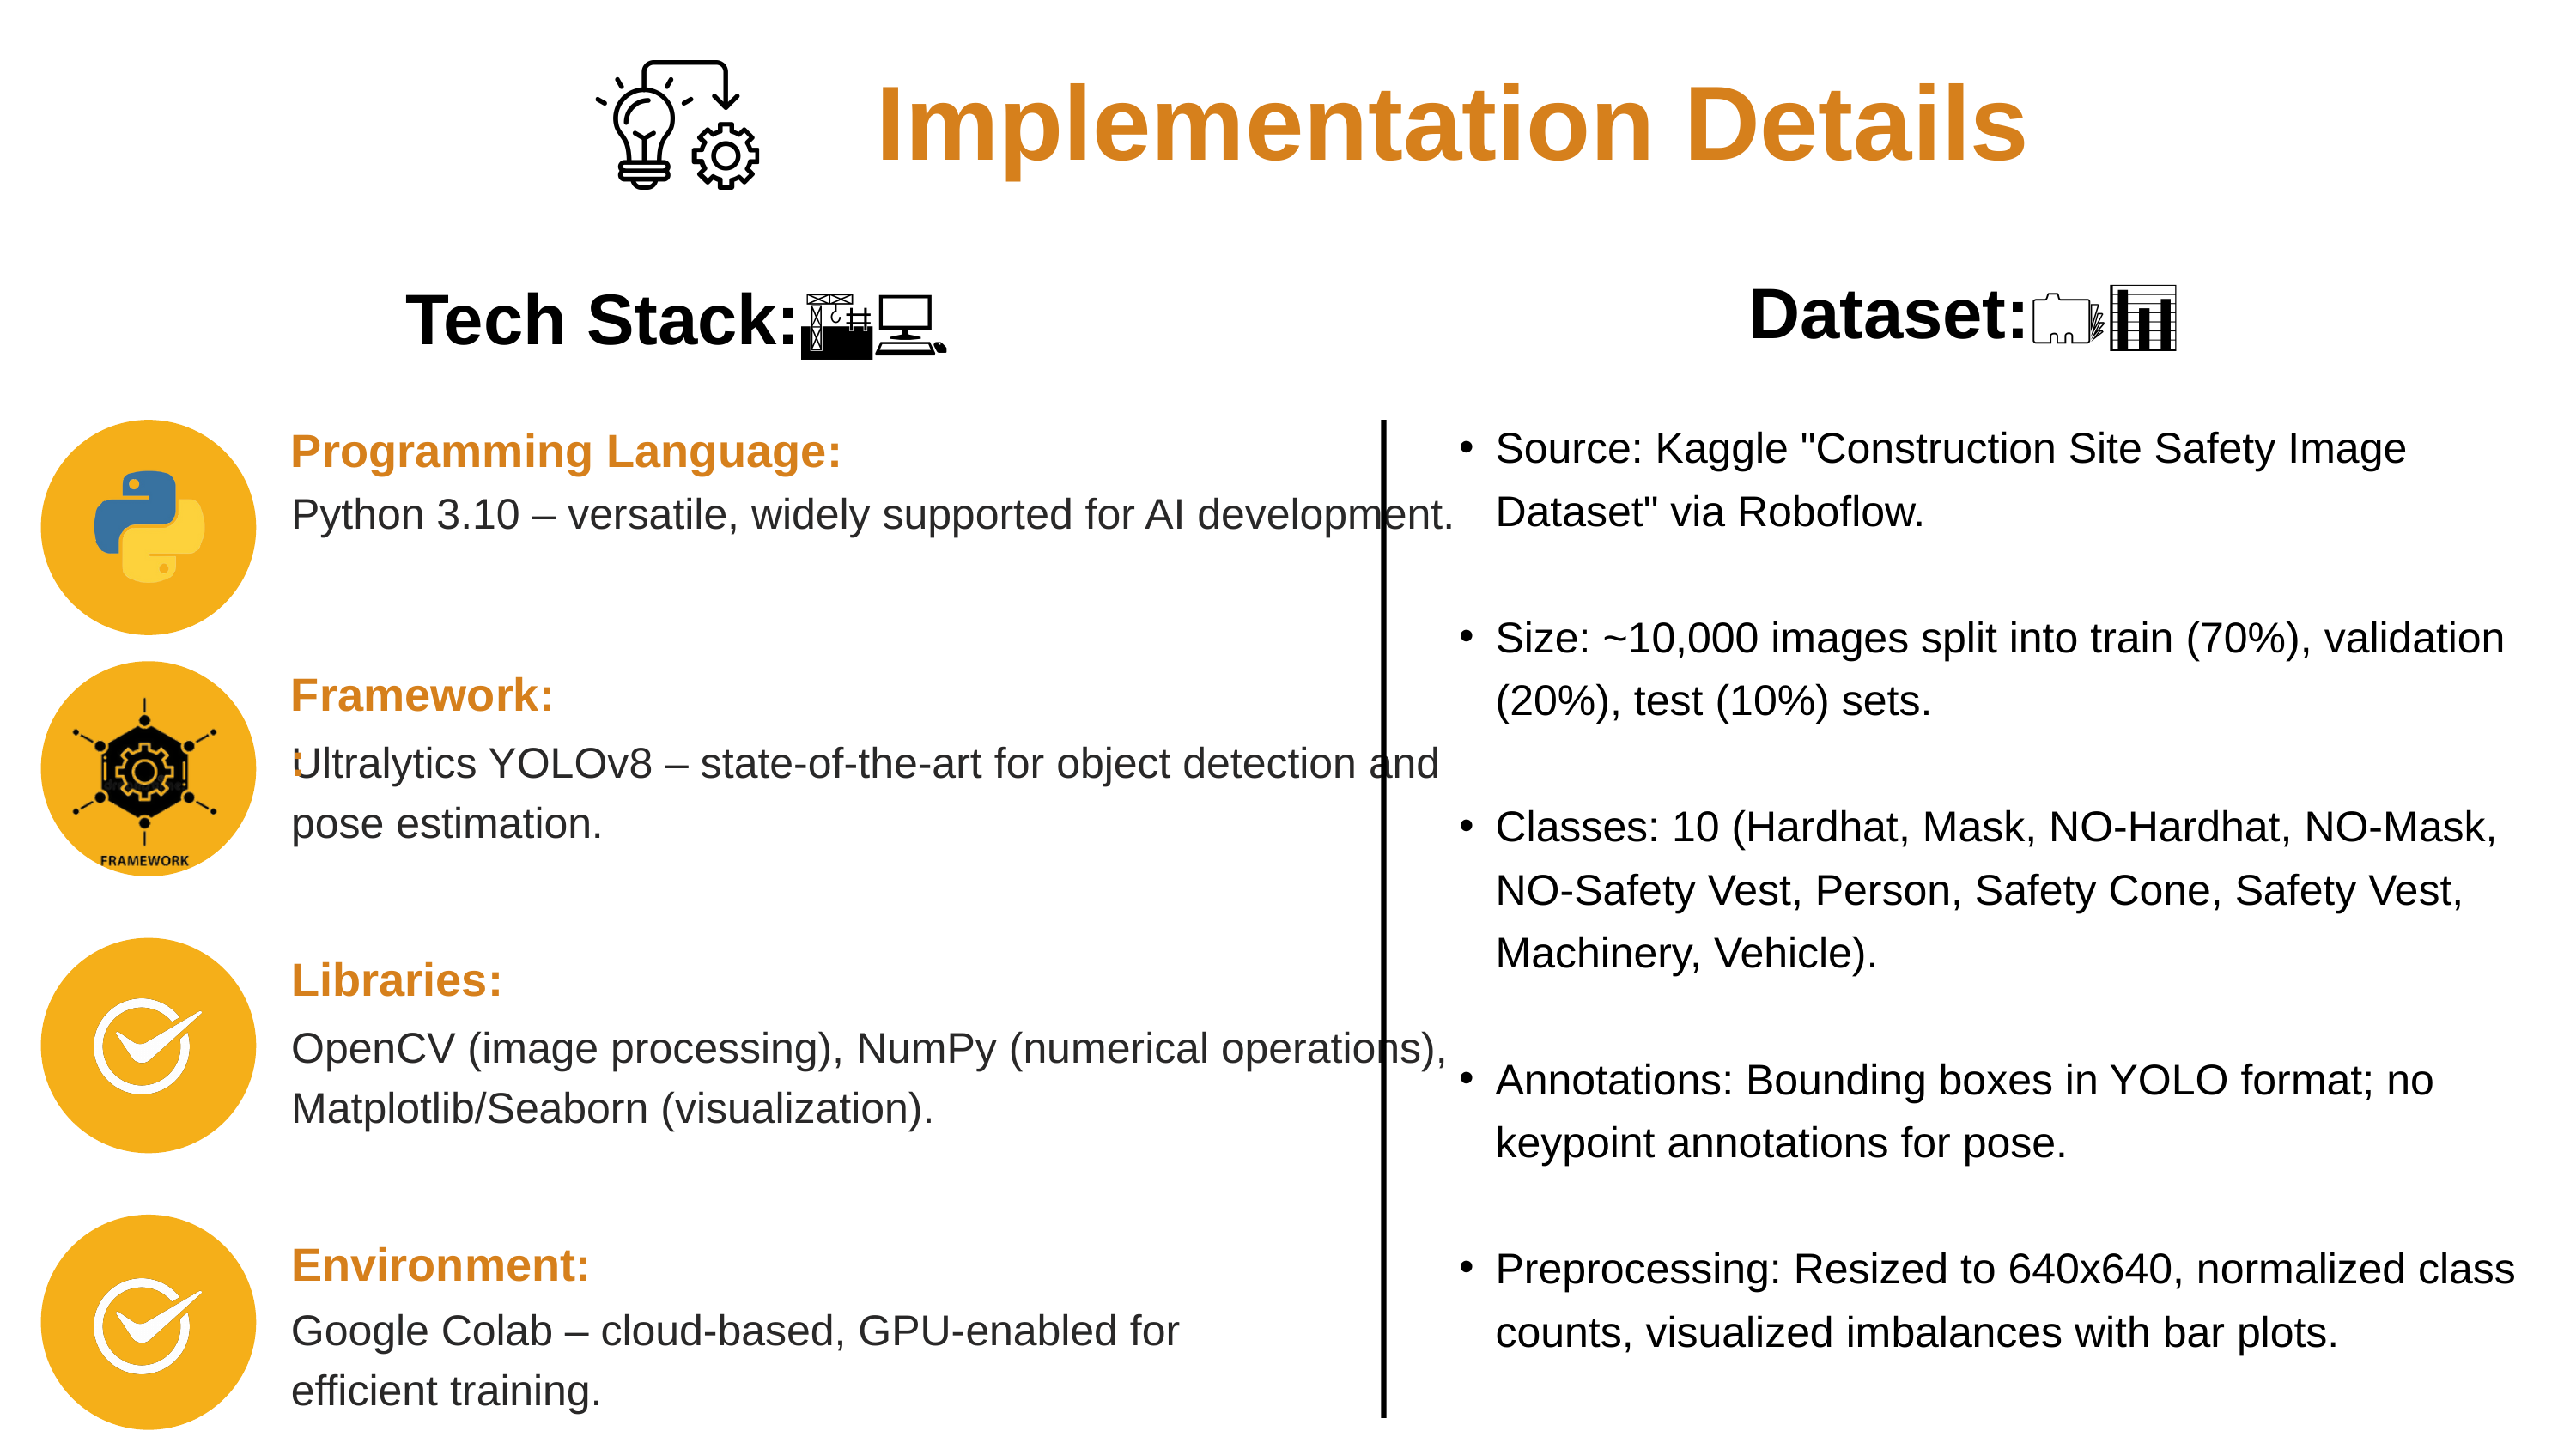

Implementation Details
Dataset:🗂️📊
Tech Stack:🏗️💻
Source: Kaggle "Construction Site Safety Image Dataset" via Roboflow.

Size: ~10,000 images split into train (70%), validation (20%), test (10%) sets.

Classes: 10 (Hardhat, Mask, NO-Hardhat, NO-Mask, NO-Safety Vest, Person, Safety Cone, Safety Vest, Machinery, Vehicle).

Annotations: Bounding boxes in YOLO format; no keypoint annotations for pose.

Preprocessing: Resized to 640x640, normalized class counts, visualized imbalances with bar plots.
Programming Language:

Python 3.10 – versatile, widely supported for AI development.

Framework:
:

Ultralytics YOLOv8 – state-of-the-art for object detection and pose estimation.

Libraries:

OpenCV (image processing), NumPy (numerical operations), Matplotlib/Seaborn (visualization).

Environment:

Google Colab – cloud-based, GPU-enabled for efficient training.